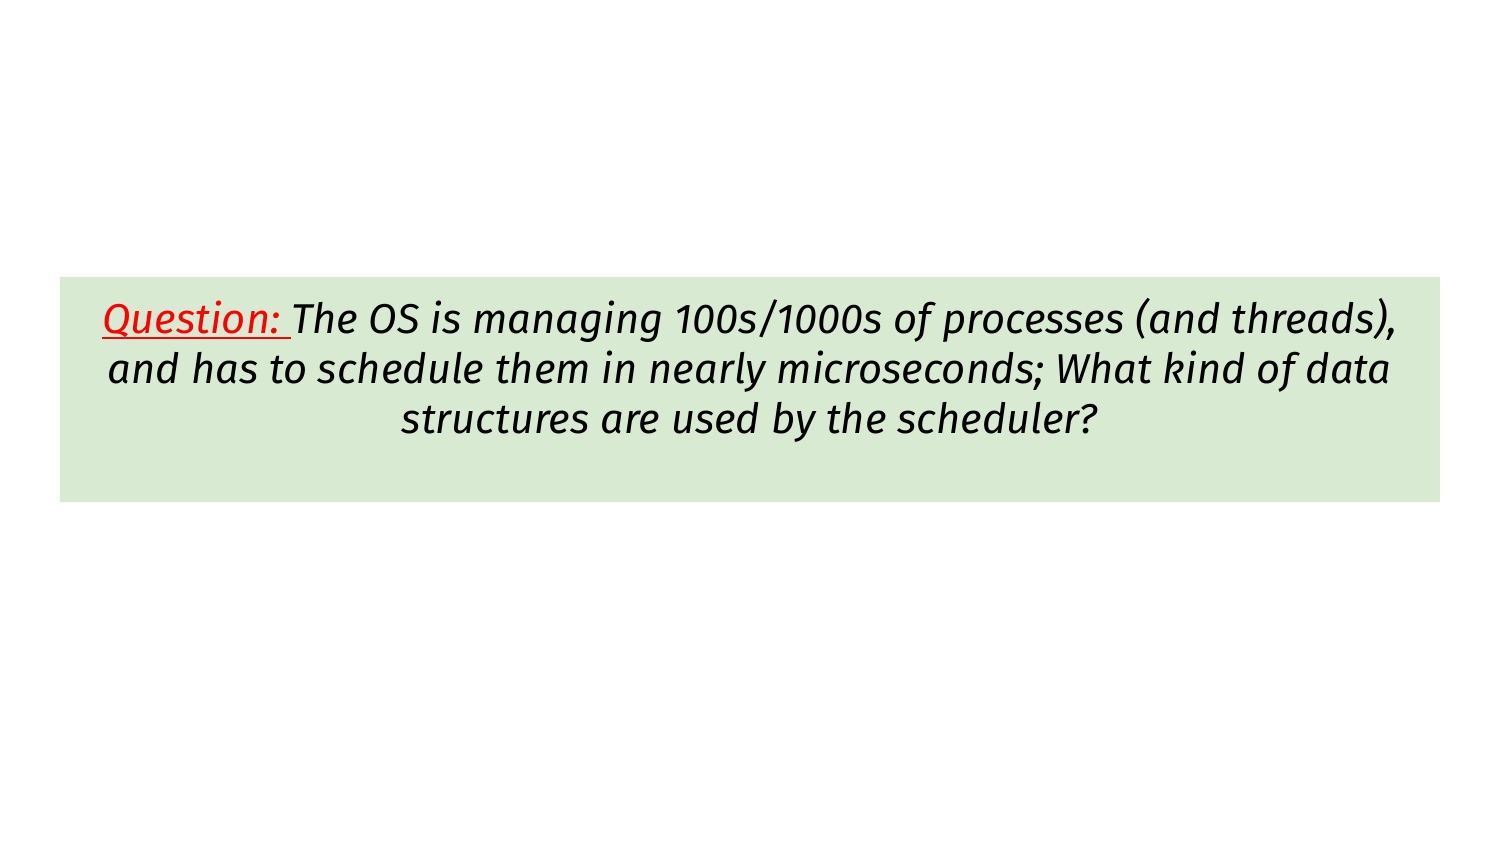

Question: The OS is managing 100s/1000s of processes (and threads), and has to schedule them in nearly microseconds; What kind of data structures are used by the scheduler?